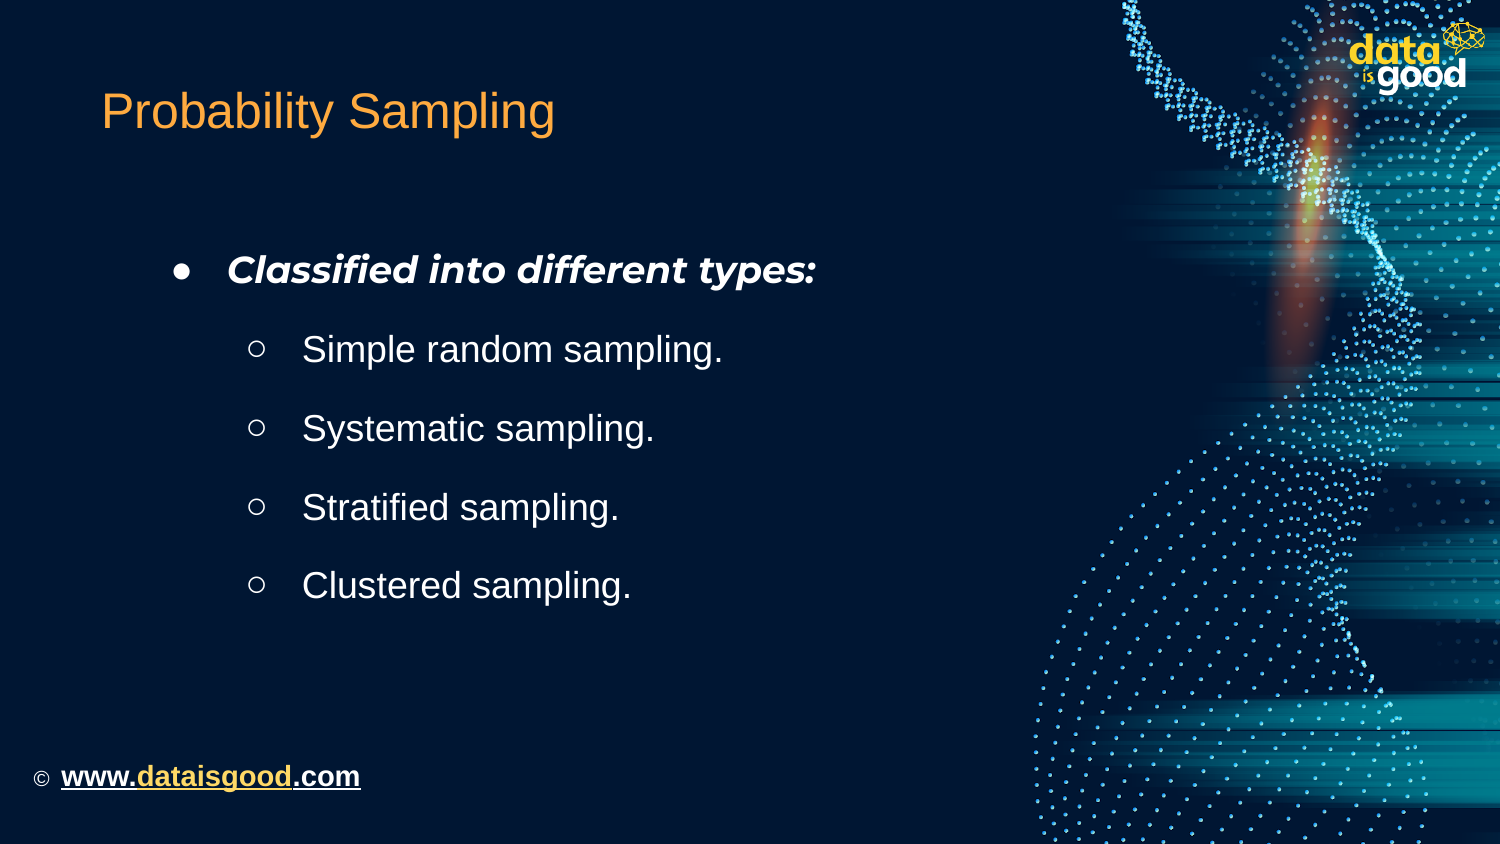

# Probability Sampling
Classified into different types:
Simple random sampling.
Systematic sampling.
Stratified sampling.
Clustered sampling.